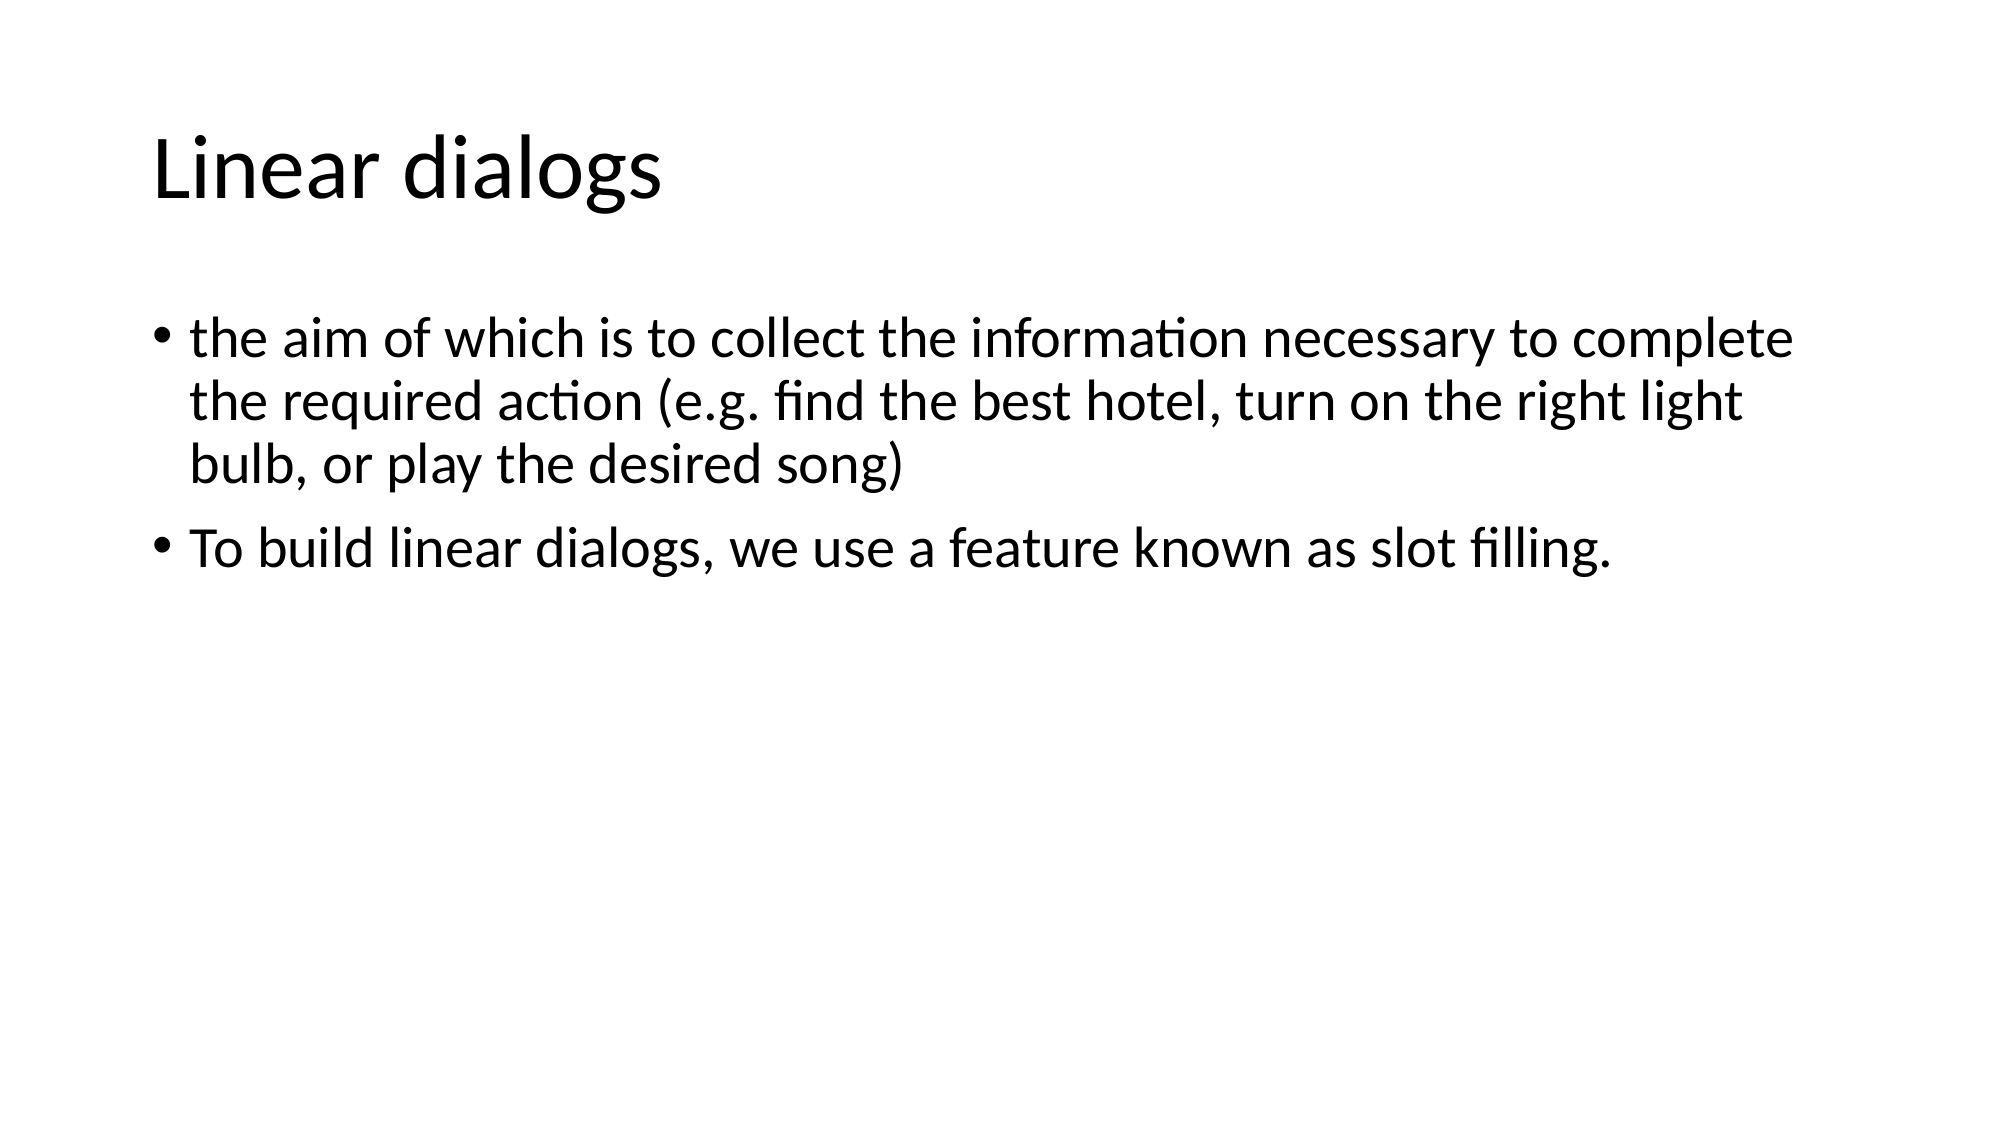

# Linear dialogs
the aim of which is to collect the information necessary to complete the required action (e.g. find the best hotel, turn on the right light bulb, or play the desired song)
To build linear dialogs, we use a feature known as slot filling.